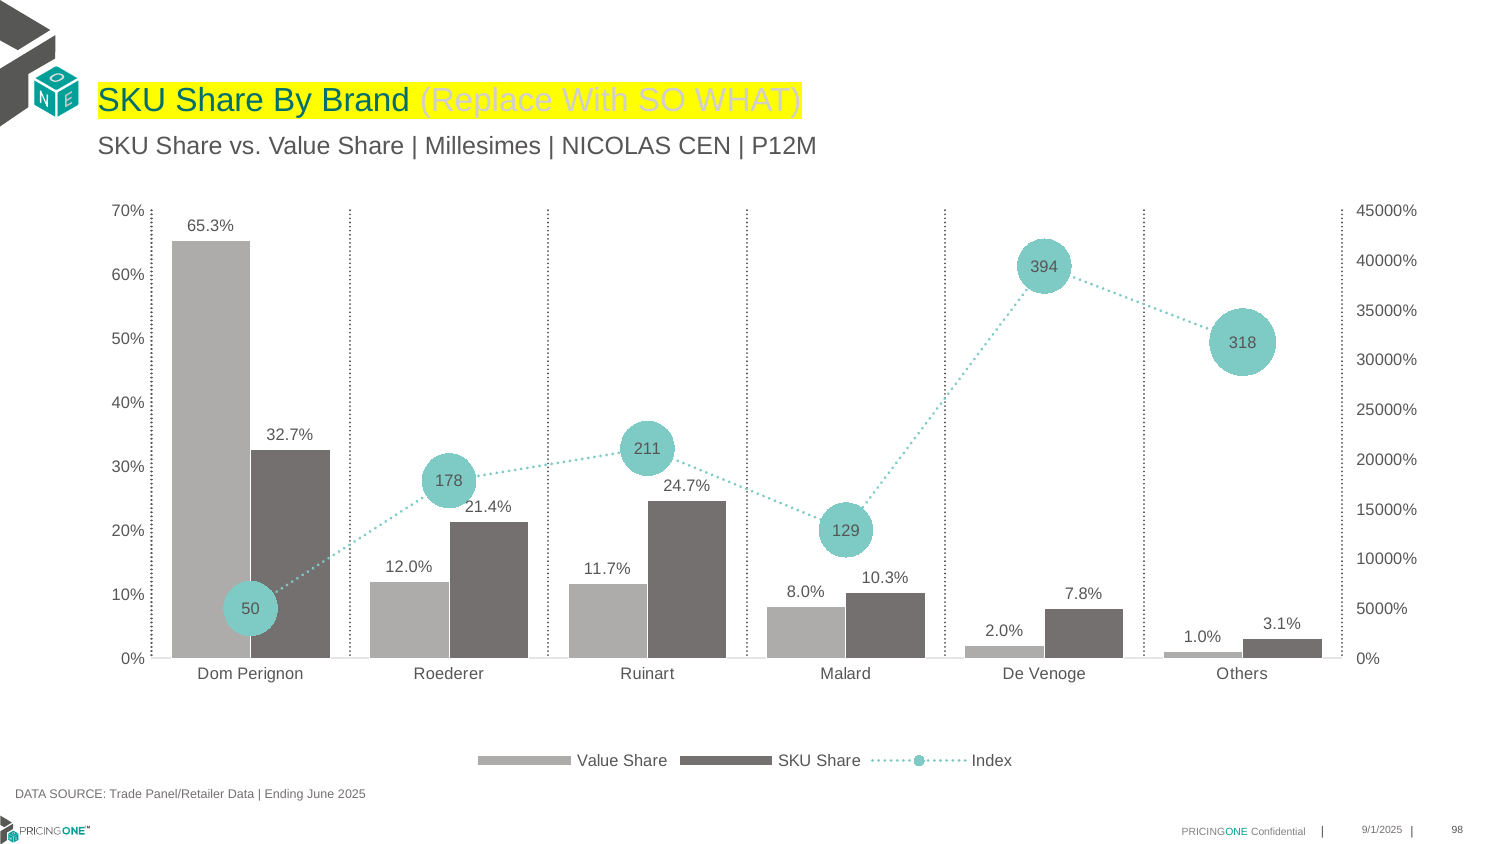

# SKU Share By Brand (Replace With SO WHAT)
SKU Share vs. Value Share | Millesimes | NICOLAS CEN | P12M

### Chart

| Category | Value Share | SKU Share | Index |
|---|---|---|---|
| Dom Perignon | 0.6532393934752642 | 0.32684824902723736 | 50.03498752400546 |
| Roederer | 0.12000306325624138 | 0.2140077821011673 | 178.33526602916675 |
| Ruinart | 0.11716955123296063 | 0.2470817120622568 | 210.87535922280716 |
| Malard | 0.08002756930617246 | 0.10311284046692606 | 128.84664792508332 |
| De Venoge | 0.019758002756930616 | 0.07782101167315175 | 393.8708412511688 |
| Others | 0.009802419972430693 | 0.031128404669260697 | 317.55836575875486 |
DATA SOURCE: Trade Panel/Retailer Data | Ending June 2025

9/1/2025
98